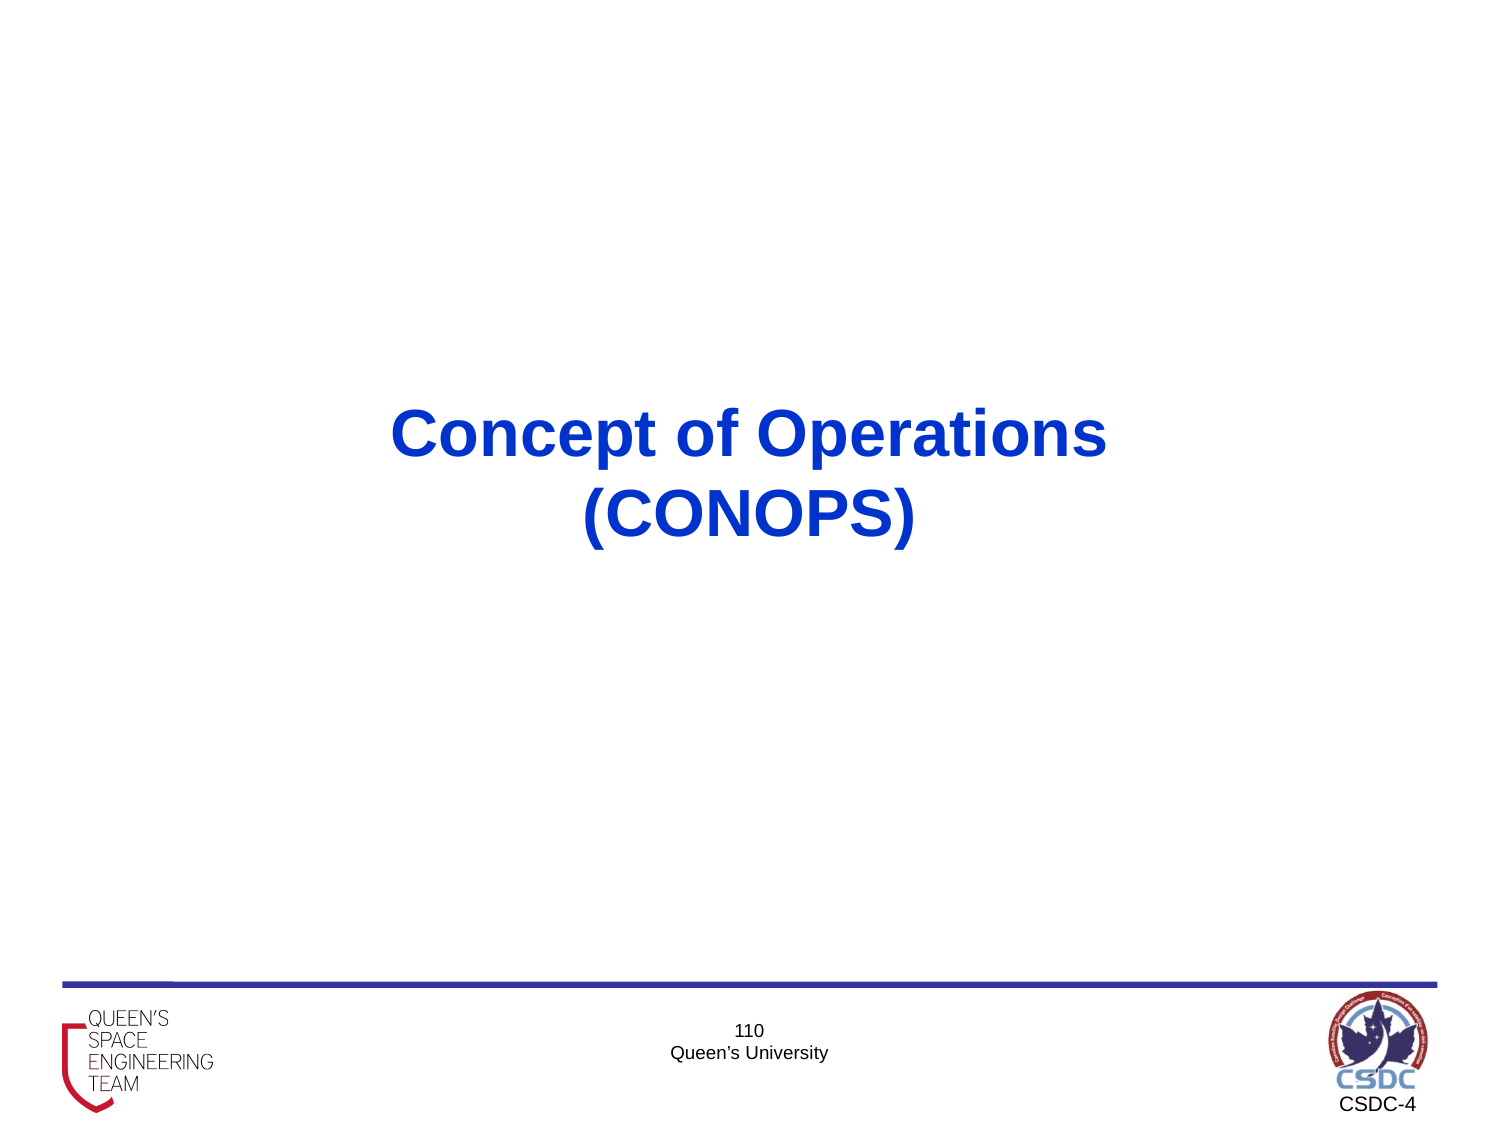

# Concept of Operations (CONOPS)
110
Queen’s University